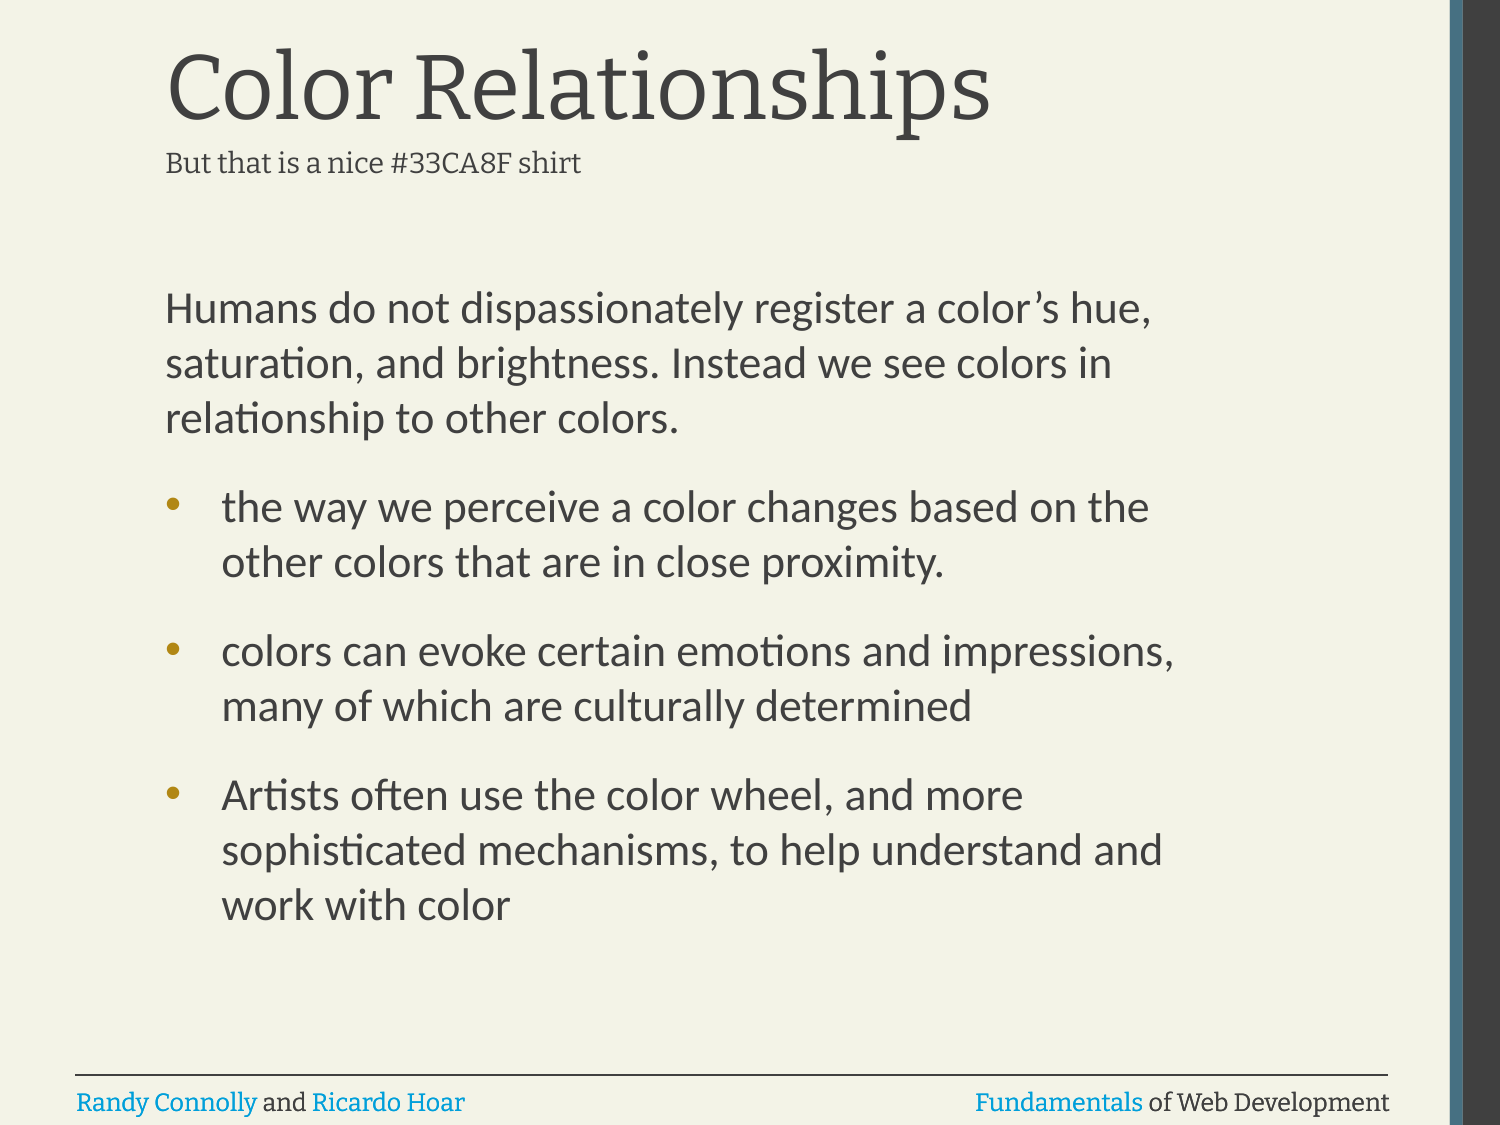

# Color Relationships
But that is a nice #33CA8F shirt
Humans do not dispassionately register a color’s hue, saturation, and brightness. Instead we see colors in relationship to other colors.
the way we perceive a color changes based on the other colors that are in close proximity.
colors can evoke certain emotions and impressions, many of which are culturally determined
Artists often use the color wheel, and more sophisticated mechanisms, to help understand and work with color